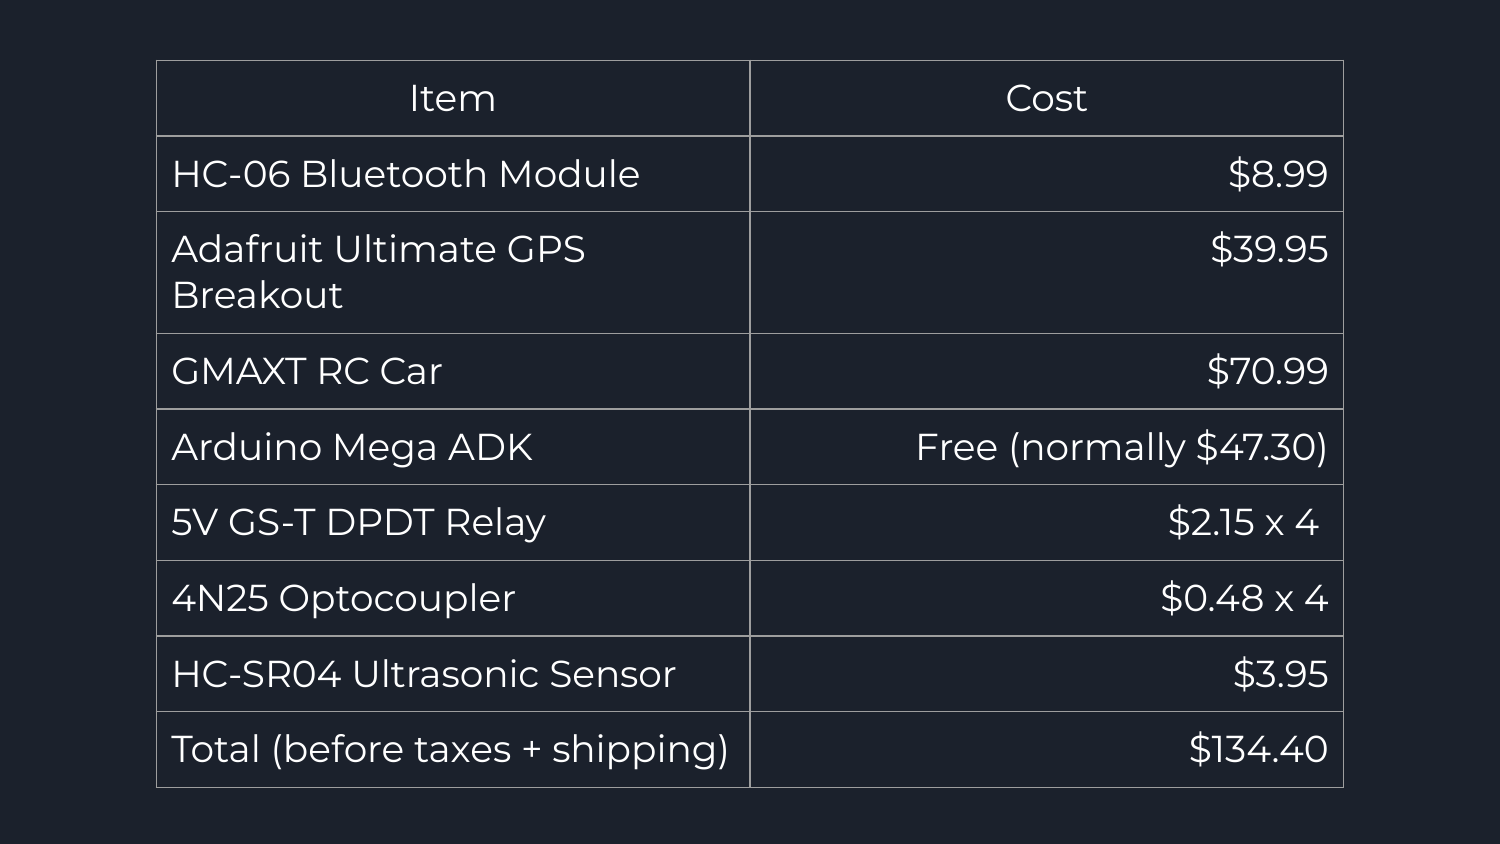

| Item | Cost |
| --- | --- |
| HC-06 Bluetooth Module | $8.99 |
| Adafruit Ultimate GPS Breakout | $39.95 |
| GMAXT RC Car | $70.99 |
| Arduino Mega ADK | Free (normally $47.30) |
| 5V GS-T DPDT Relay | $2.15 x 4 |
| 4N25 Optocoupler | $0.48 x 4 |
| HC-SR04 Ultrasonic Sensor | $3.95 |
| Total (before taxes + shipping) | $134.40 |